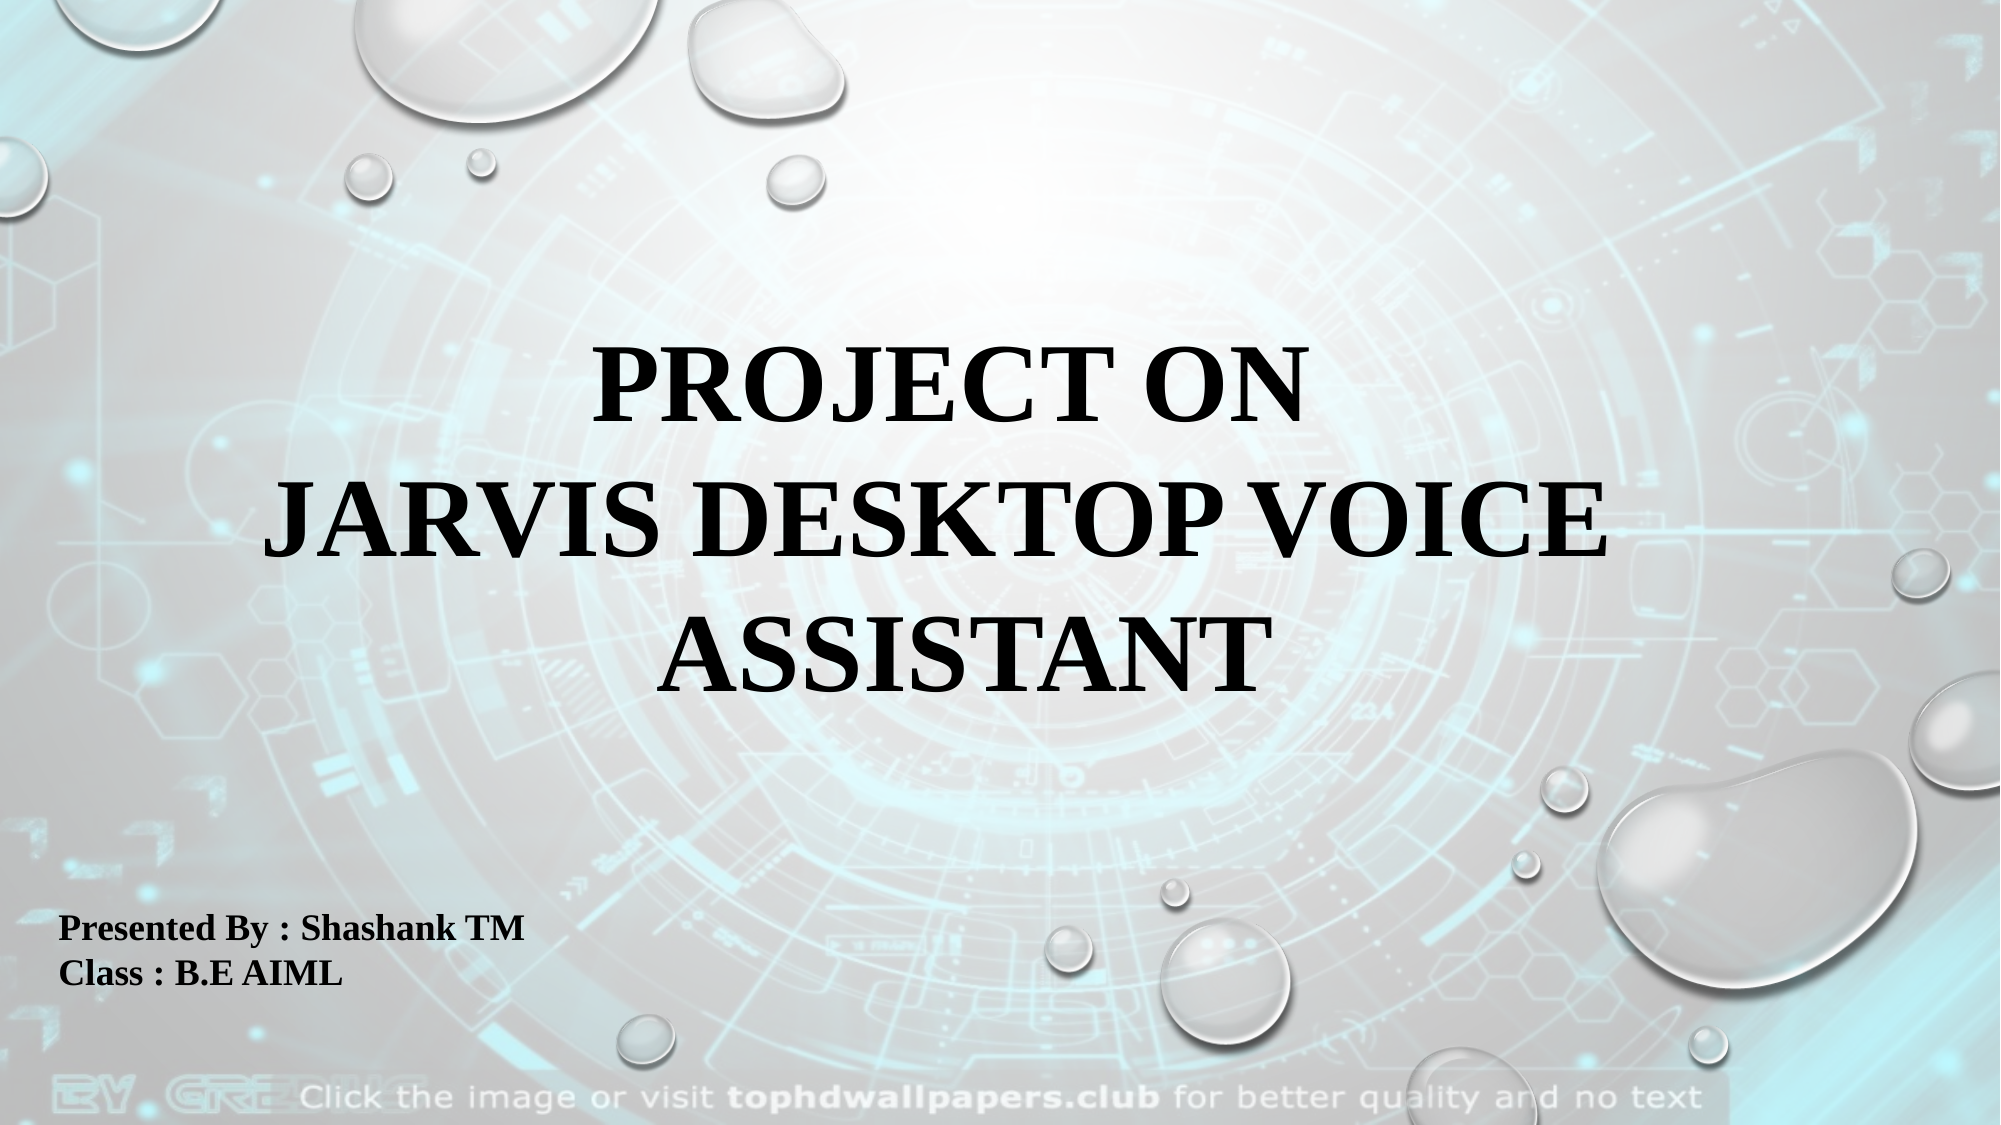

PROJECT ON
JARVIS DESKTOP VOICE   ASSISTANT
Presented By : Shashank TM
Class : B.E AIML